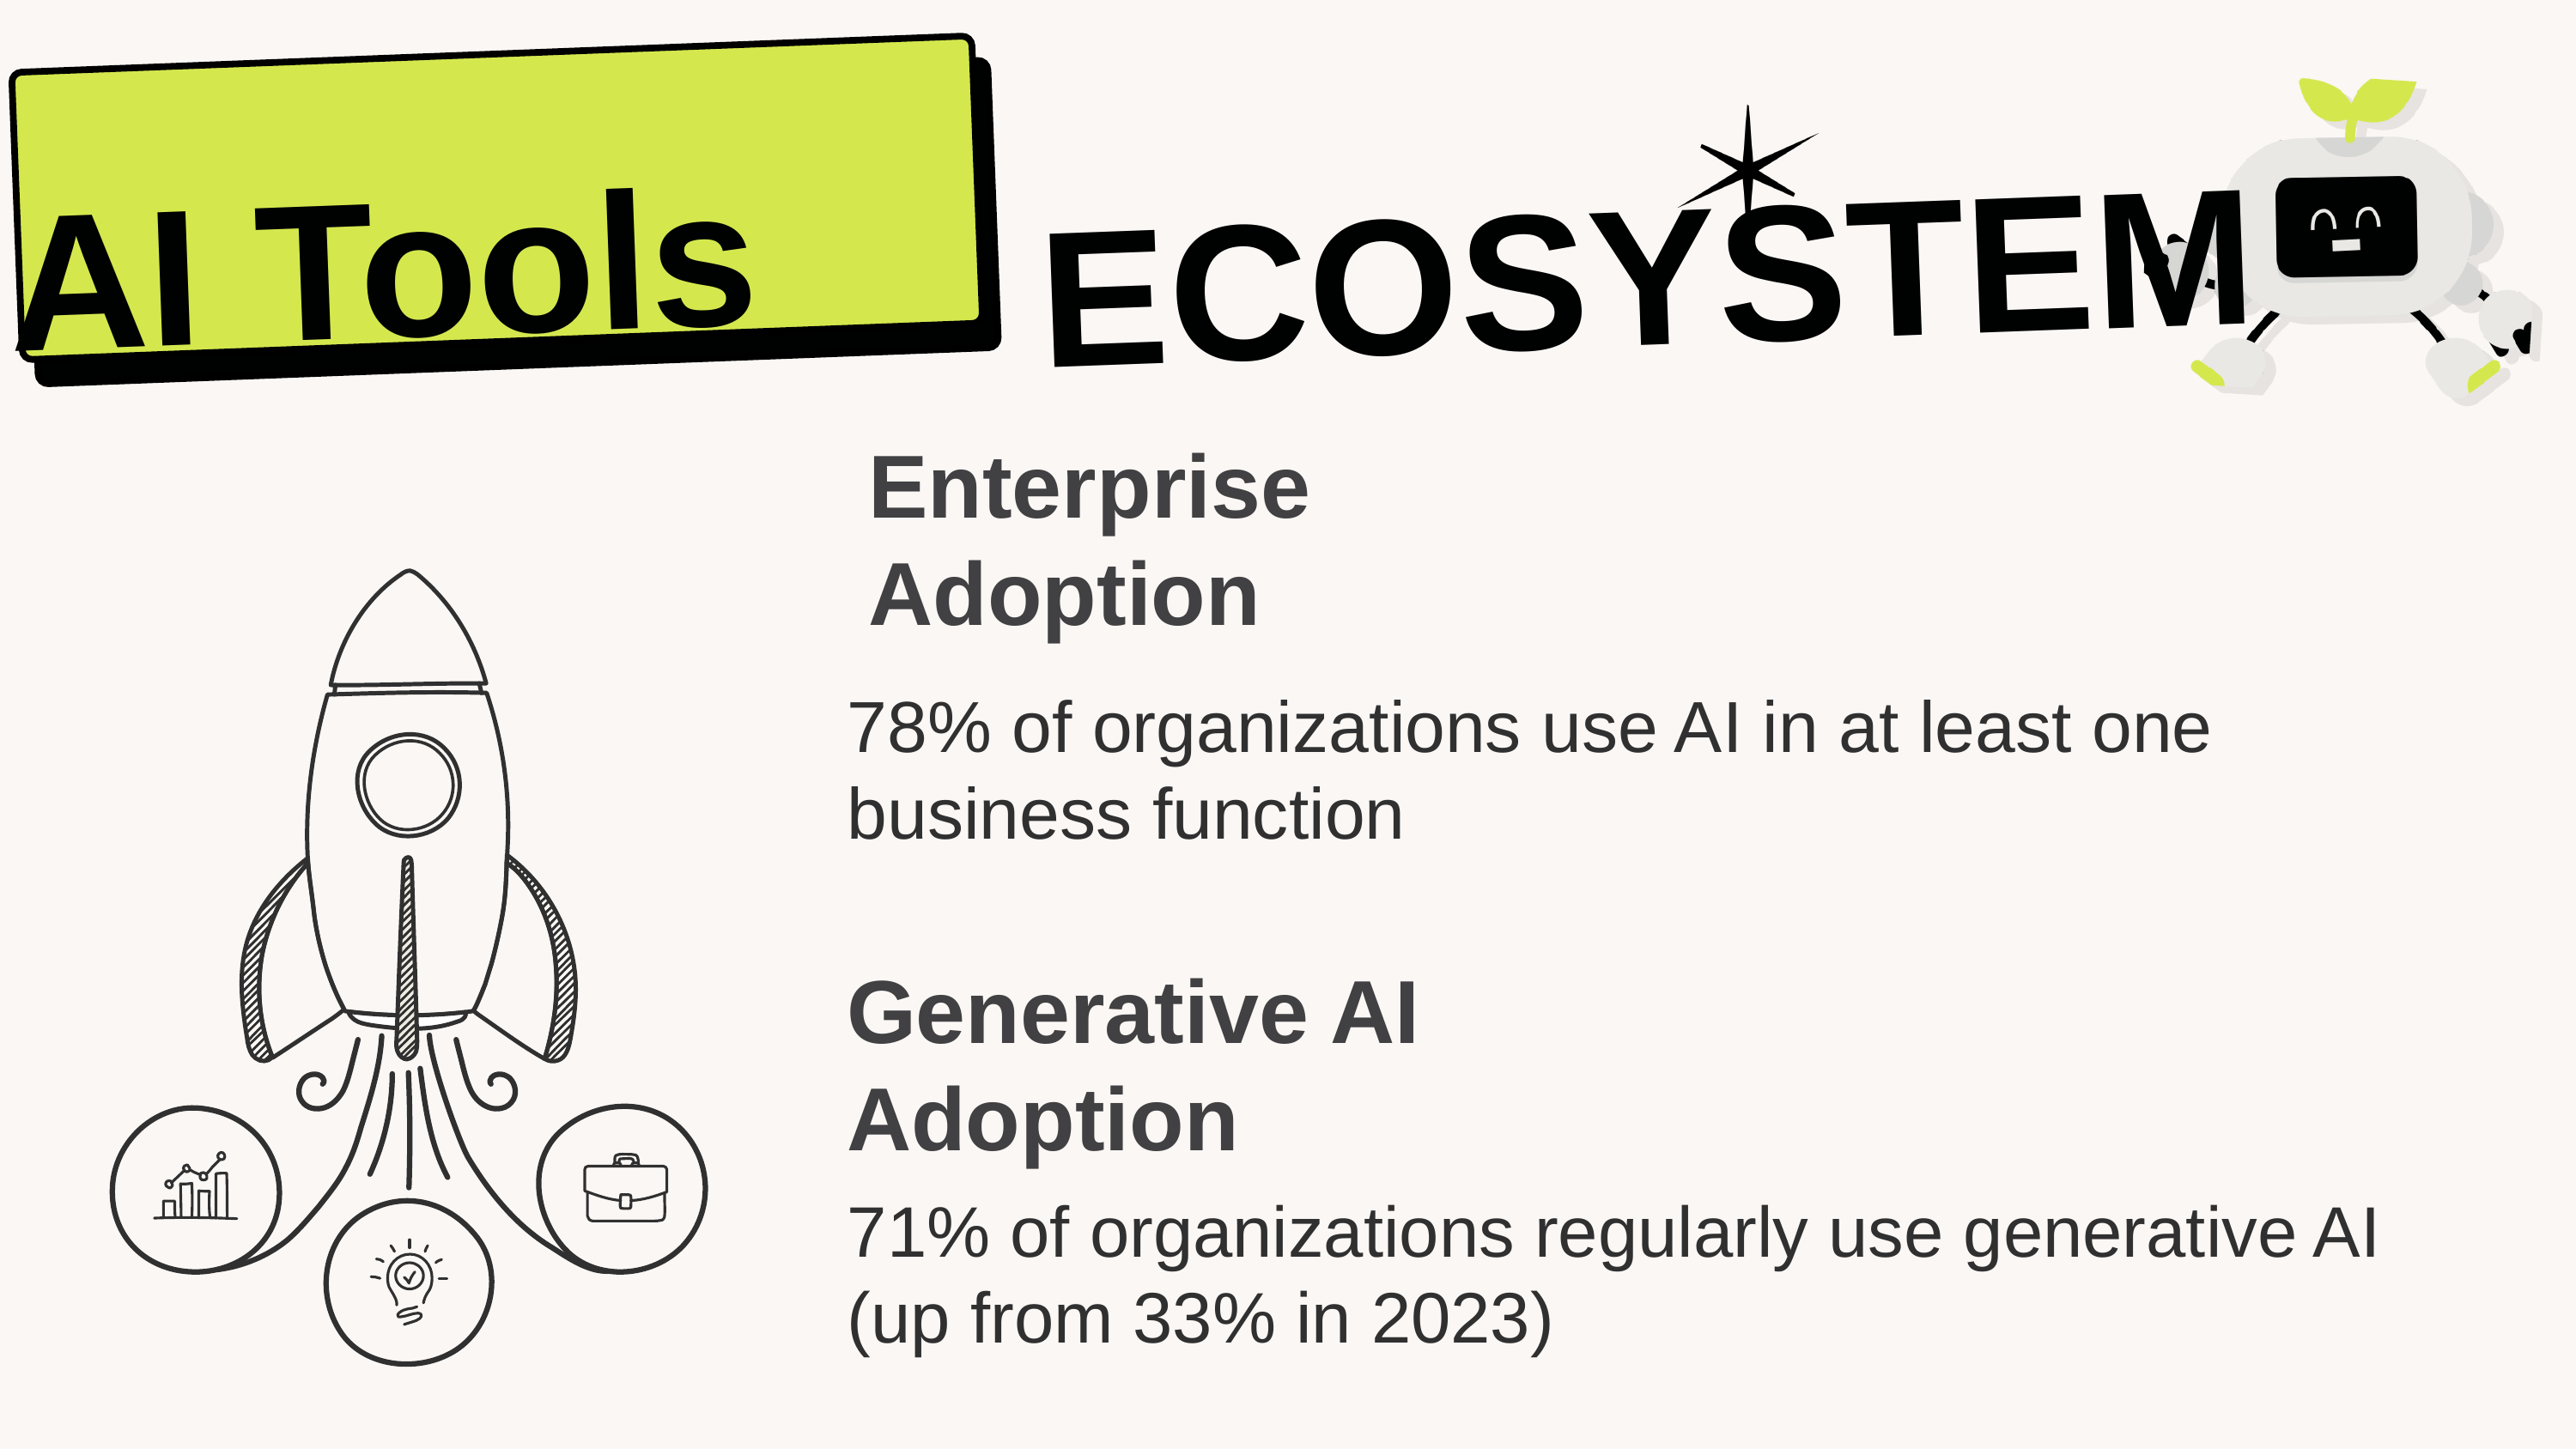

AI Tools

ECOSYSTEM

Enterprise Adoption

78% of organizations use AI in at least one business function
Generative AI
Adoption

71% of organizations regularly use generative AI (up from 33% in 2023)